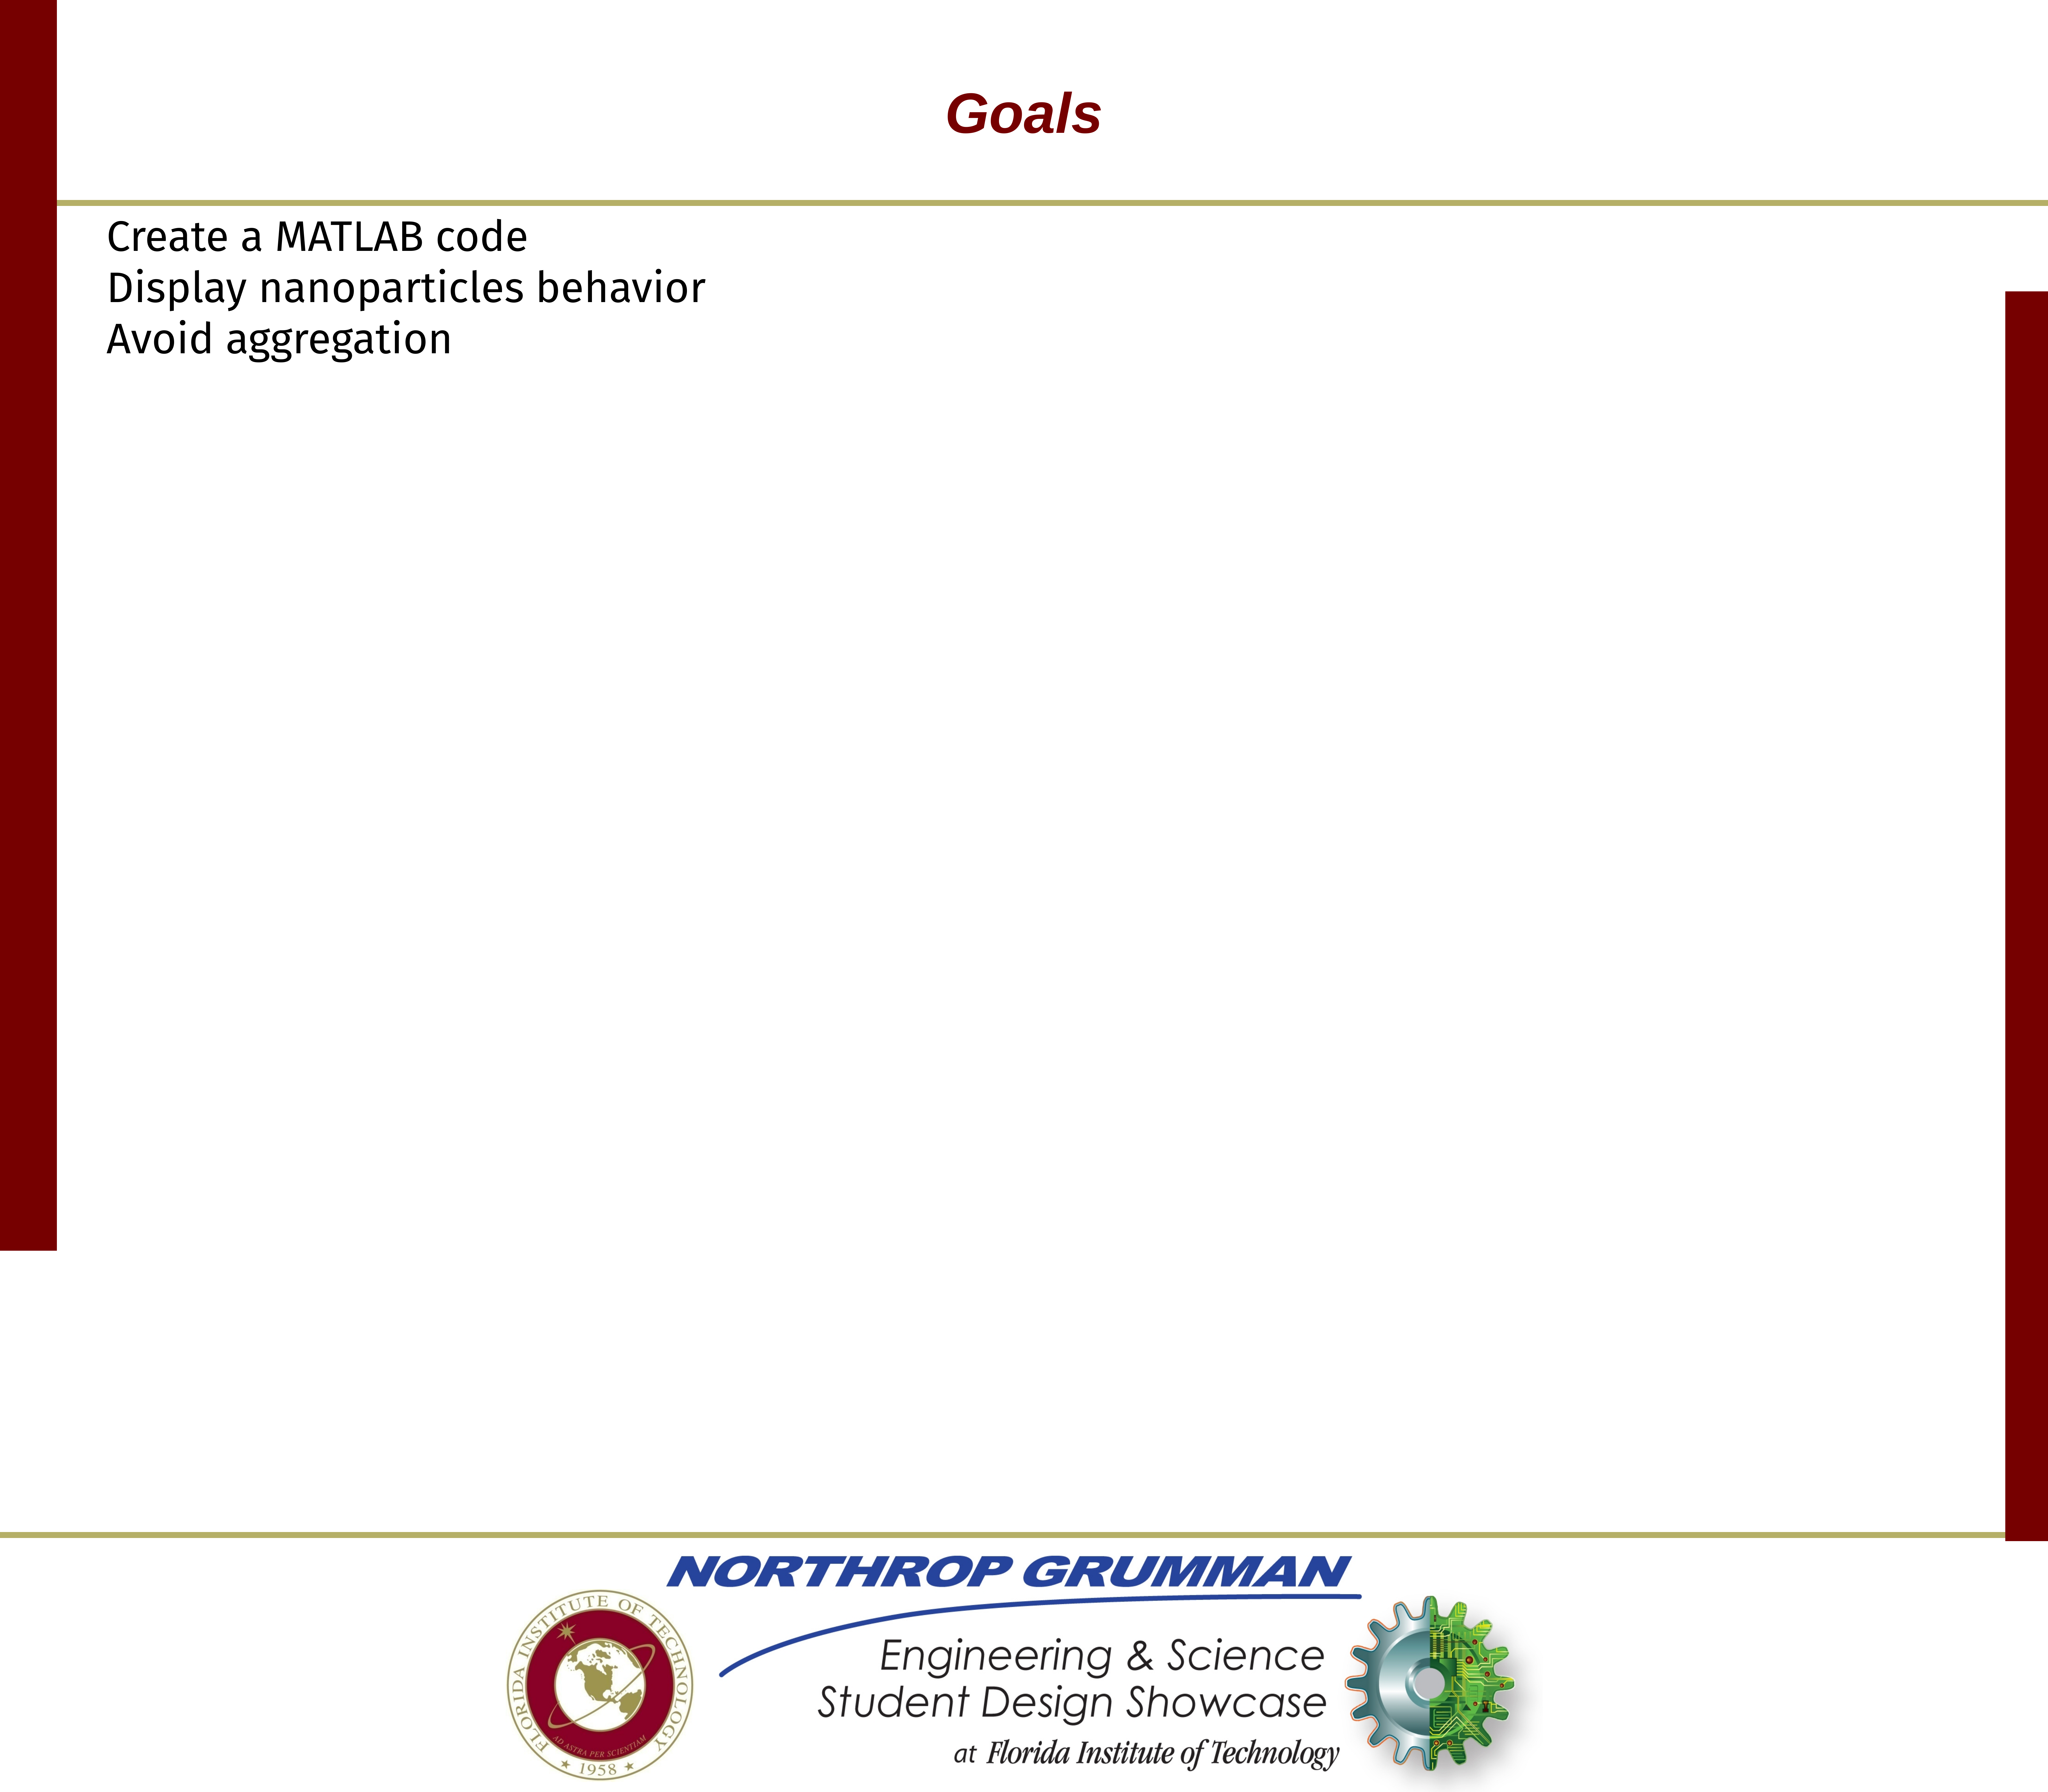

# Goals
Create a MATLAB code
Display nanoparticles behavior
Avoid aggregation